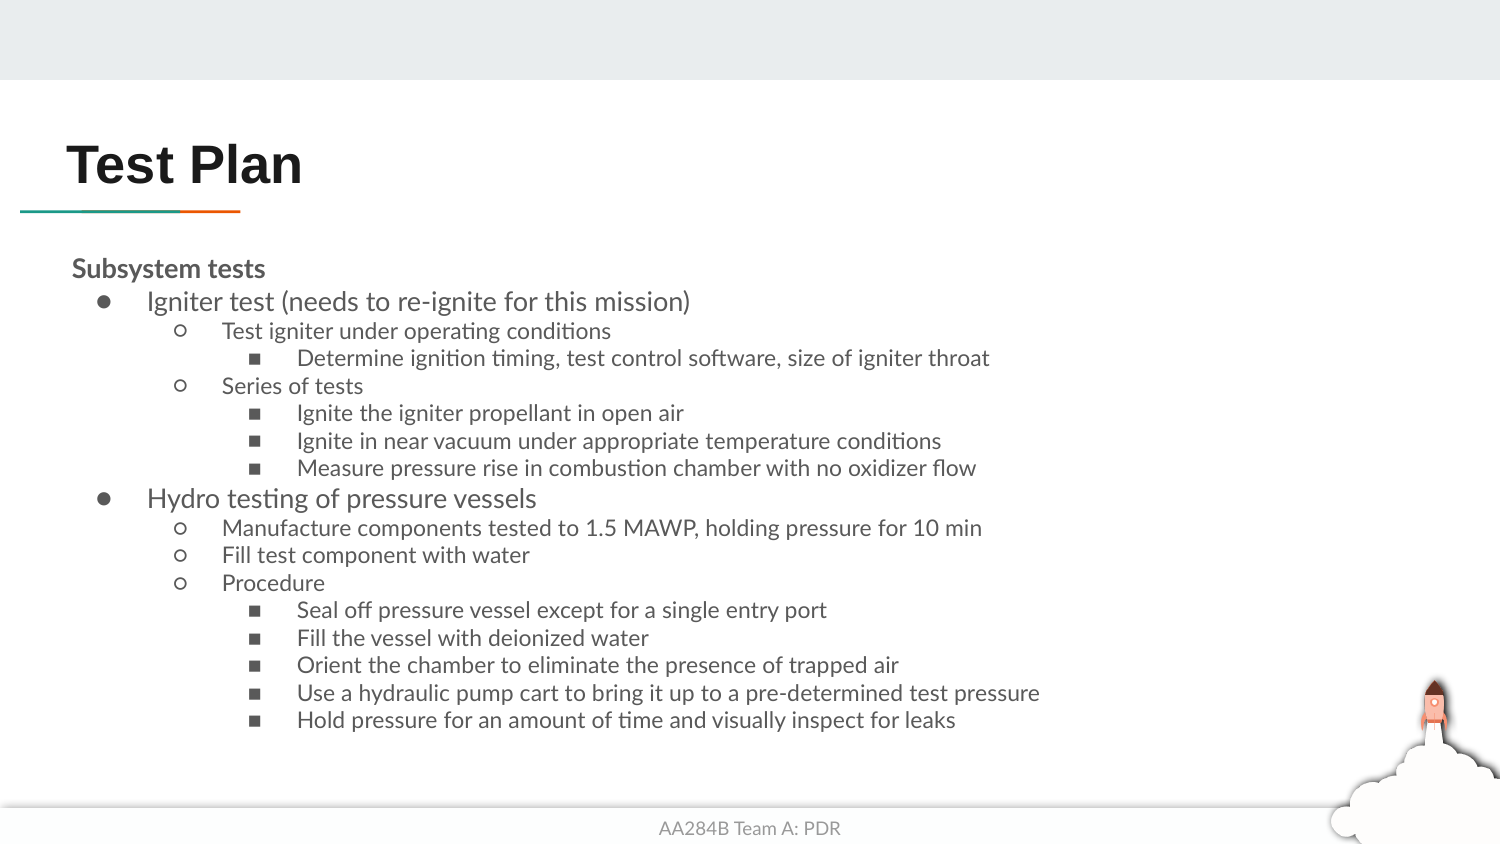

# Test Plan
Subsystem tests
Igniter test (needs to re-ignite for this mission)
Test igniter under operating conditions
Determine ignition timing, test control software, size of igniter throat
Series of tests
Ignite the igniter propellant in open air
Ignite in near vacuum under appropriate temperature conditions
Measure pressure rise in combustion chamber with no oxidizer flow
Hydro testing of pressure vessels
Manufacture components tested to 1.5 MAWP, holding pressure for 10 min
Fill test component with water
Procedure
Seal off pressure vessel except for a single entry port
Fill the vessel with deionized water
Orient the chamber to eliminate the presence of trapped air
Use a hydraulic pump cart to bring it up to a pre-determined test pressure
Hold pressure for an amount of time and visually inspect for leaks